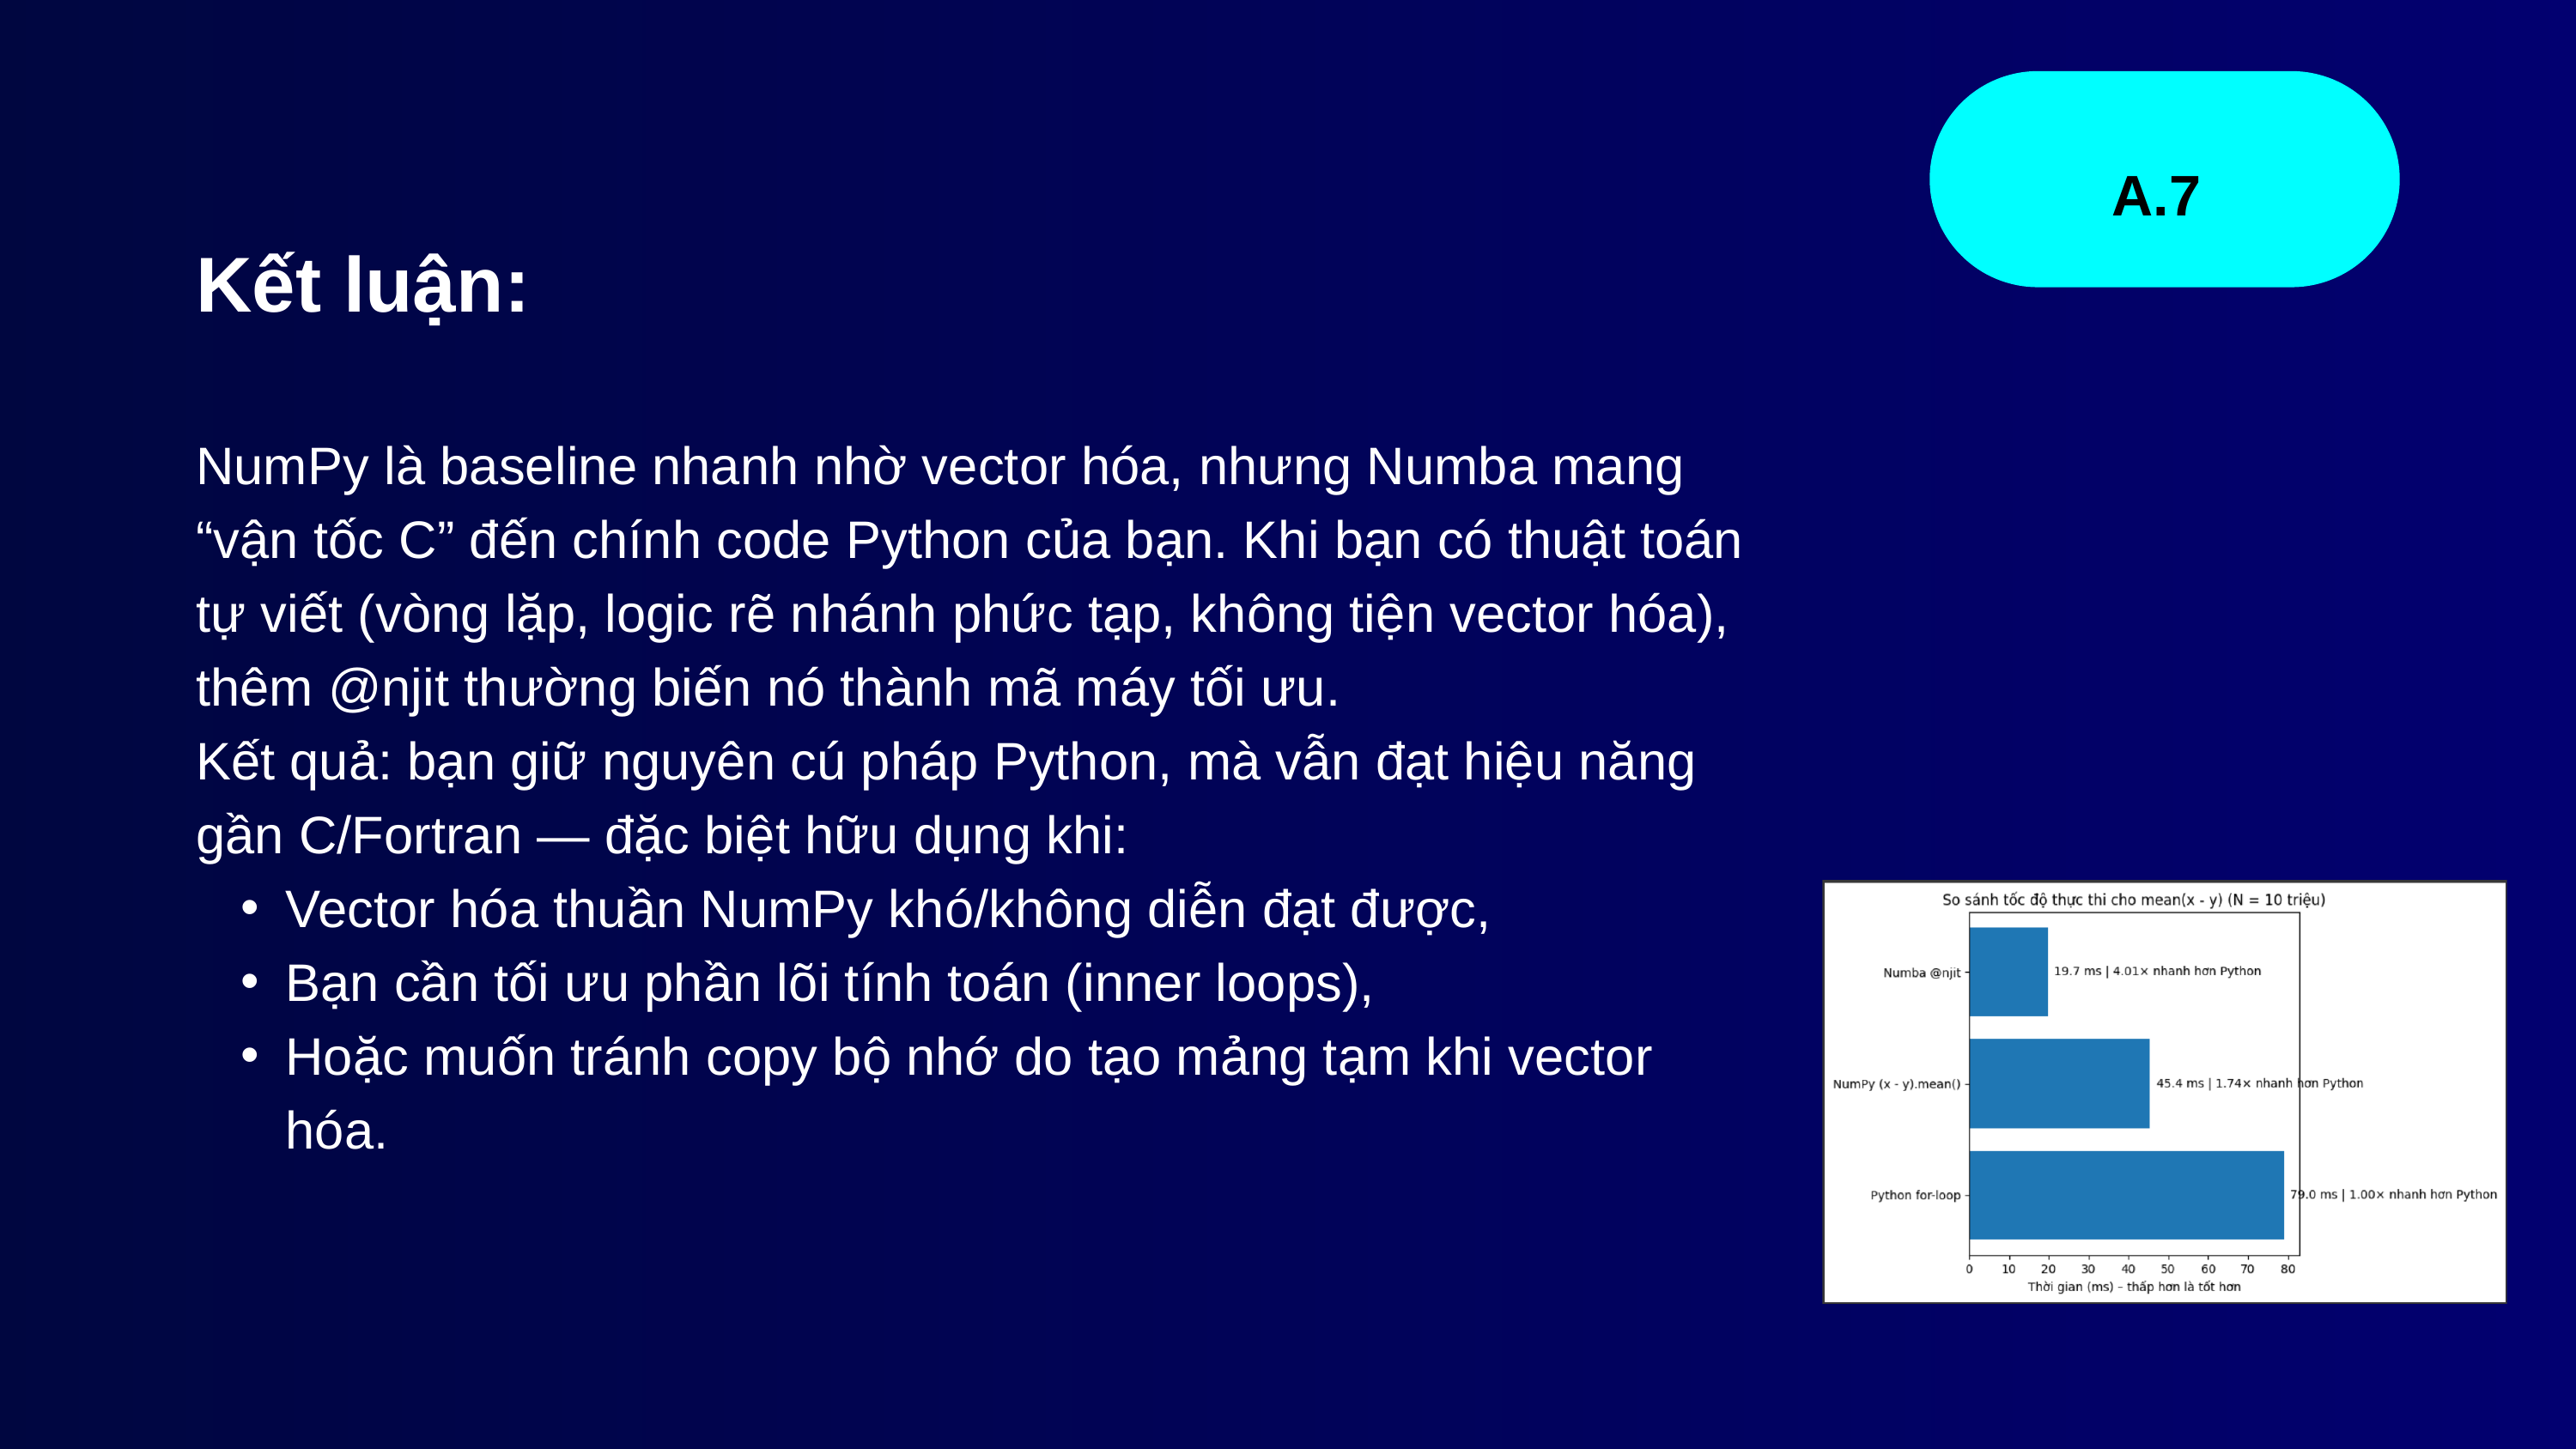

A.7

Kết luận:

NumPy là baseline nhanh nhờ vector hóa, nhưng Numba mang “vận tốc C” đến chính code Python của bạn. Khi bạn có thuật toán tự viết (vòng lặp, logic rẽ nhánh phức tạp, không tiện vector hóa), thêm @njit thường biến nó thành mã máy tối ưu.
Kết quả: bạn giữ nguyên cú pháp Python, mà vẫn đạt hiệu năng gần C/Fortran — đặc biệt hữu dụng khi:
Vector hóa thuần NumPy khó/không diễn đạt được,
Bạn cần tối ưu phần lõi tính toán (inner loops),
Hoặc muốn tránh copy bộ nhớ do tạo mảng tạm khi vector hóa.